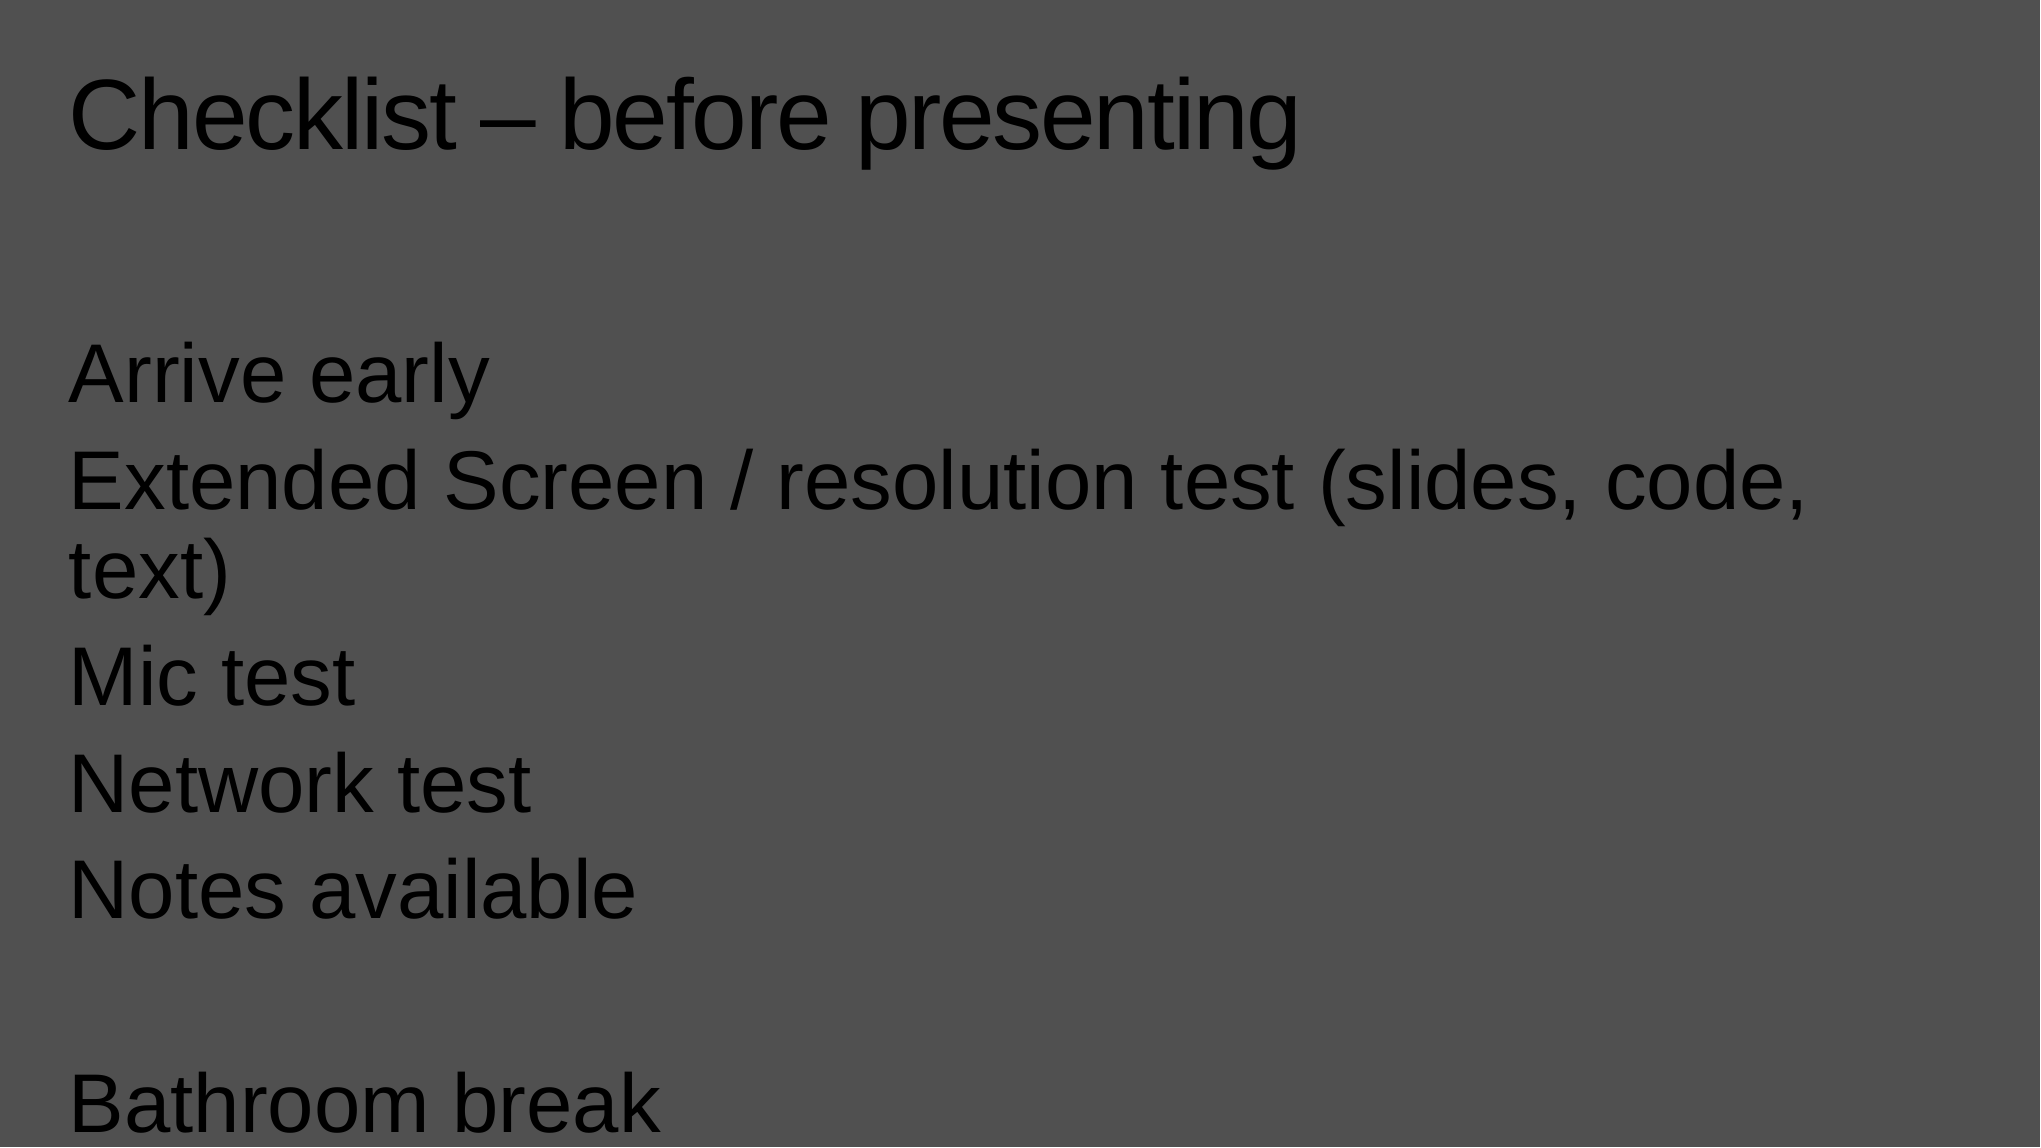

# Checklist – before presenting

Arrive early
Extended Screen / resolution test (slides, code, text)
Mic test
Network test
Notes available

Bathroom break